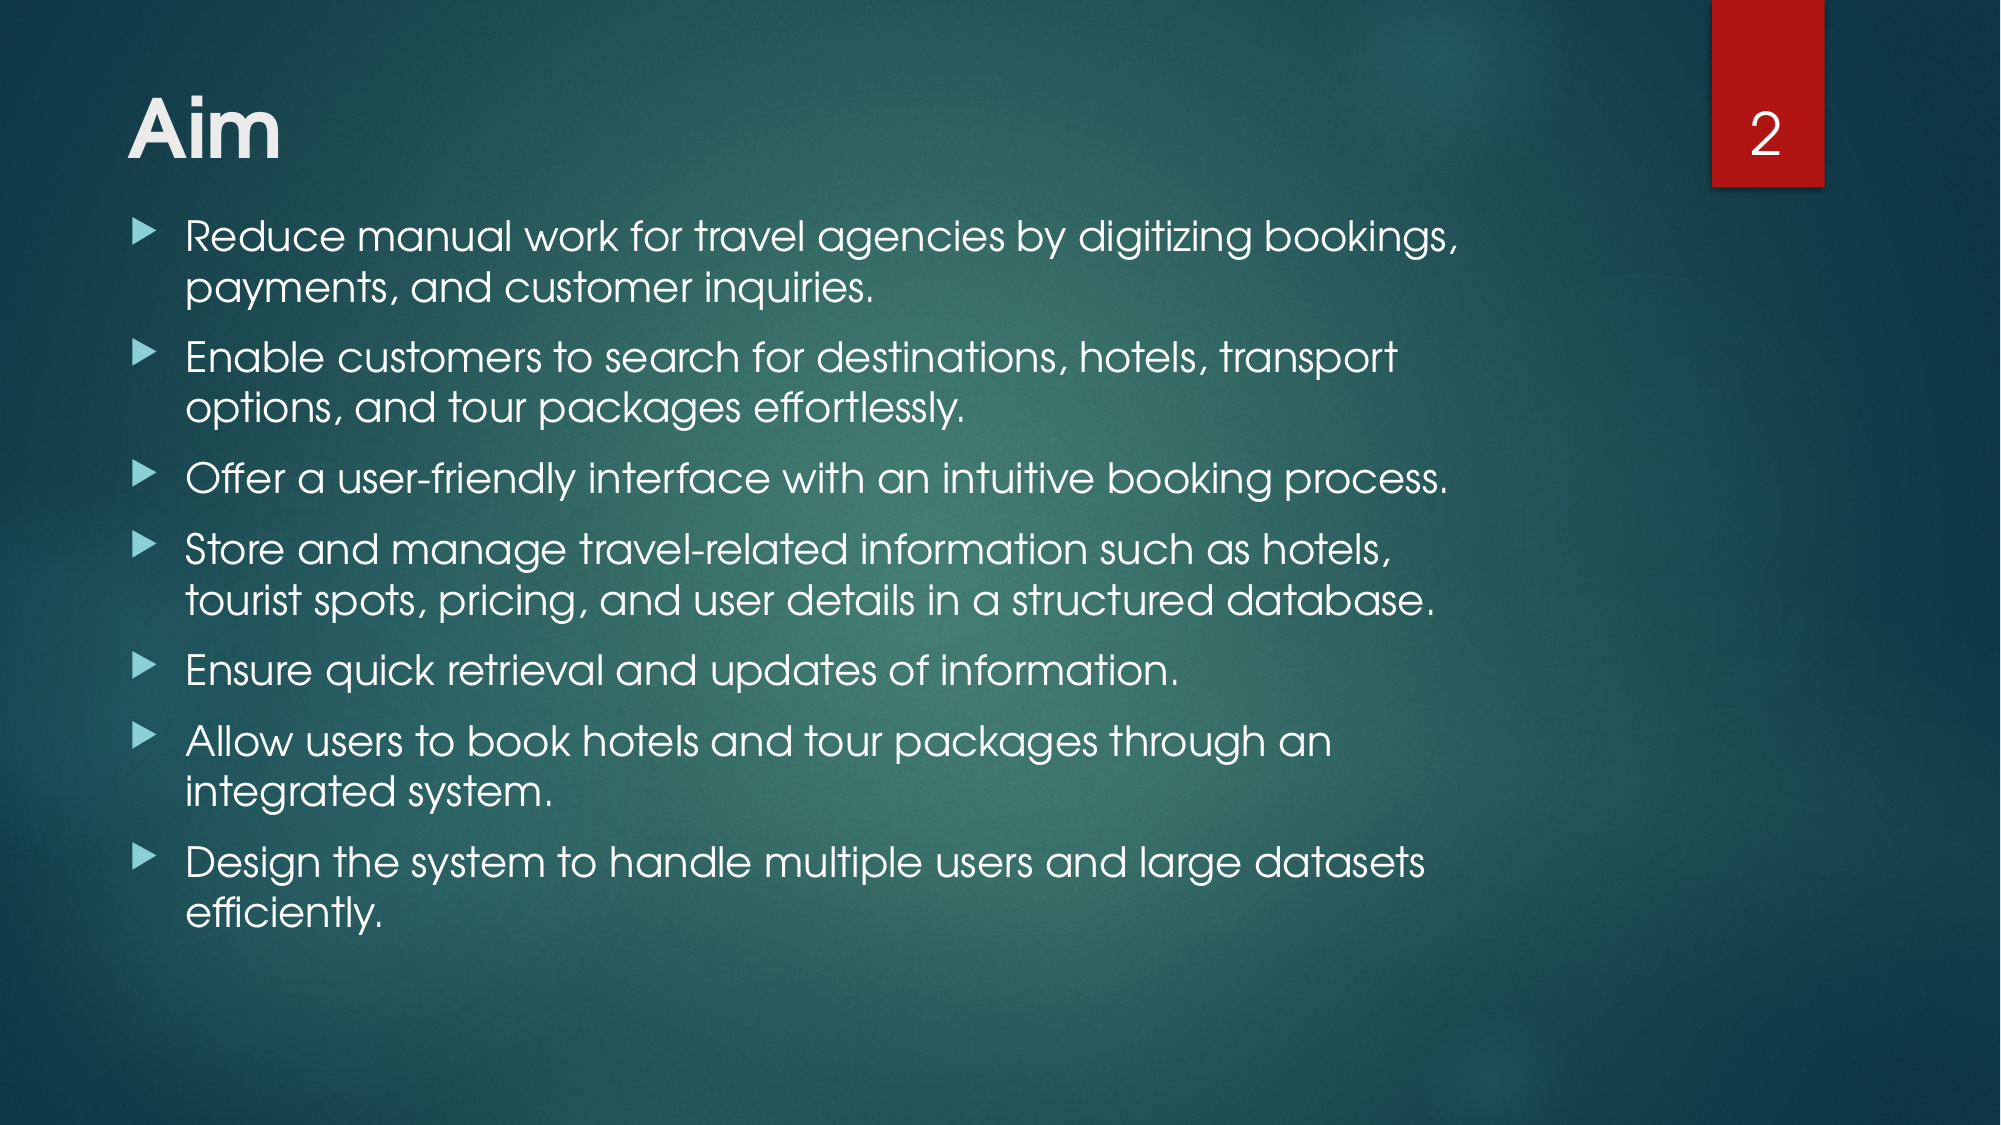

2
# Aim
Reduce manual work for travel agencies by digitizing bookings, payments, and customer inquiries.
Enable customers to search for destinations, hotels, transport options, and tour packages effortlessly.
Offer a user-friendly interface with an intuitive booking process.
Store and manage travel-related information such as hotels, tourist spots, pricing, and user details in a structured database.
Ensure quick retrieval and updates of information.
Allow users to book hotels and tour packages through an integrated system.
Design the system to handle multiple users and large datasets efficiently.